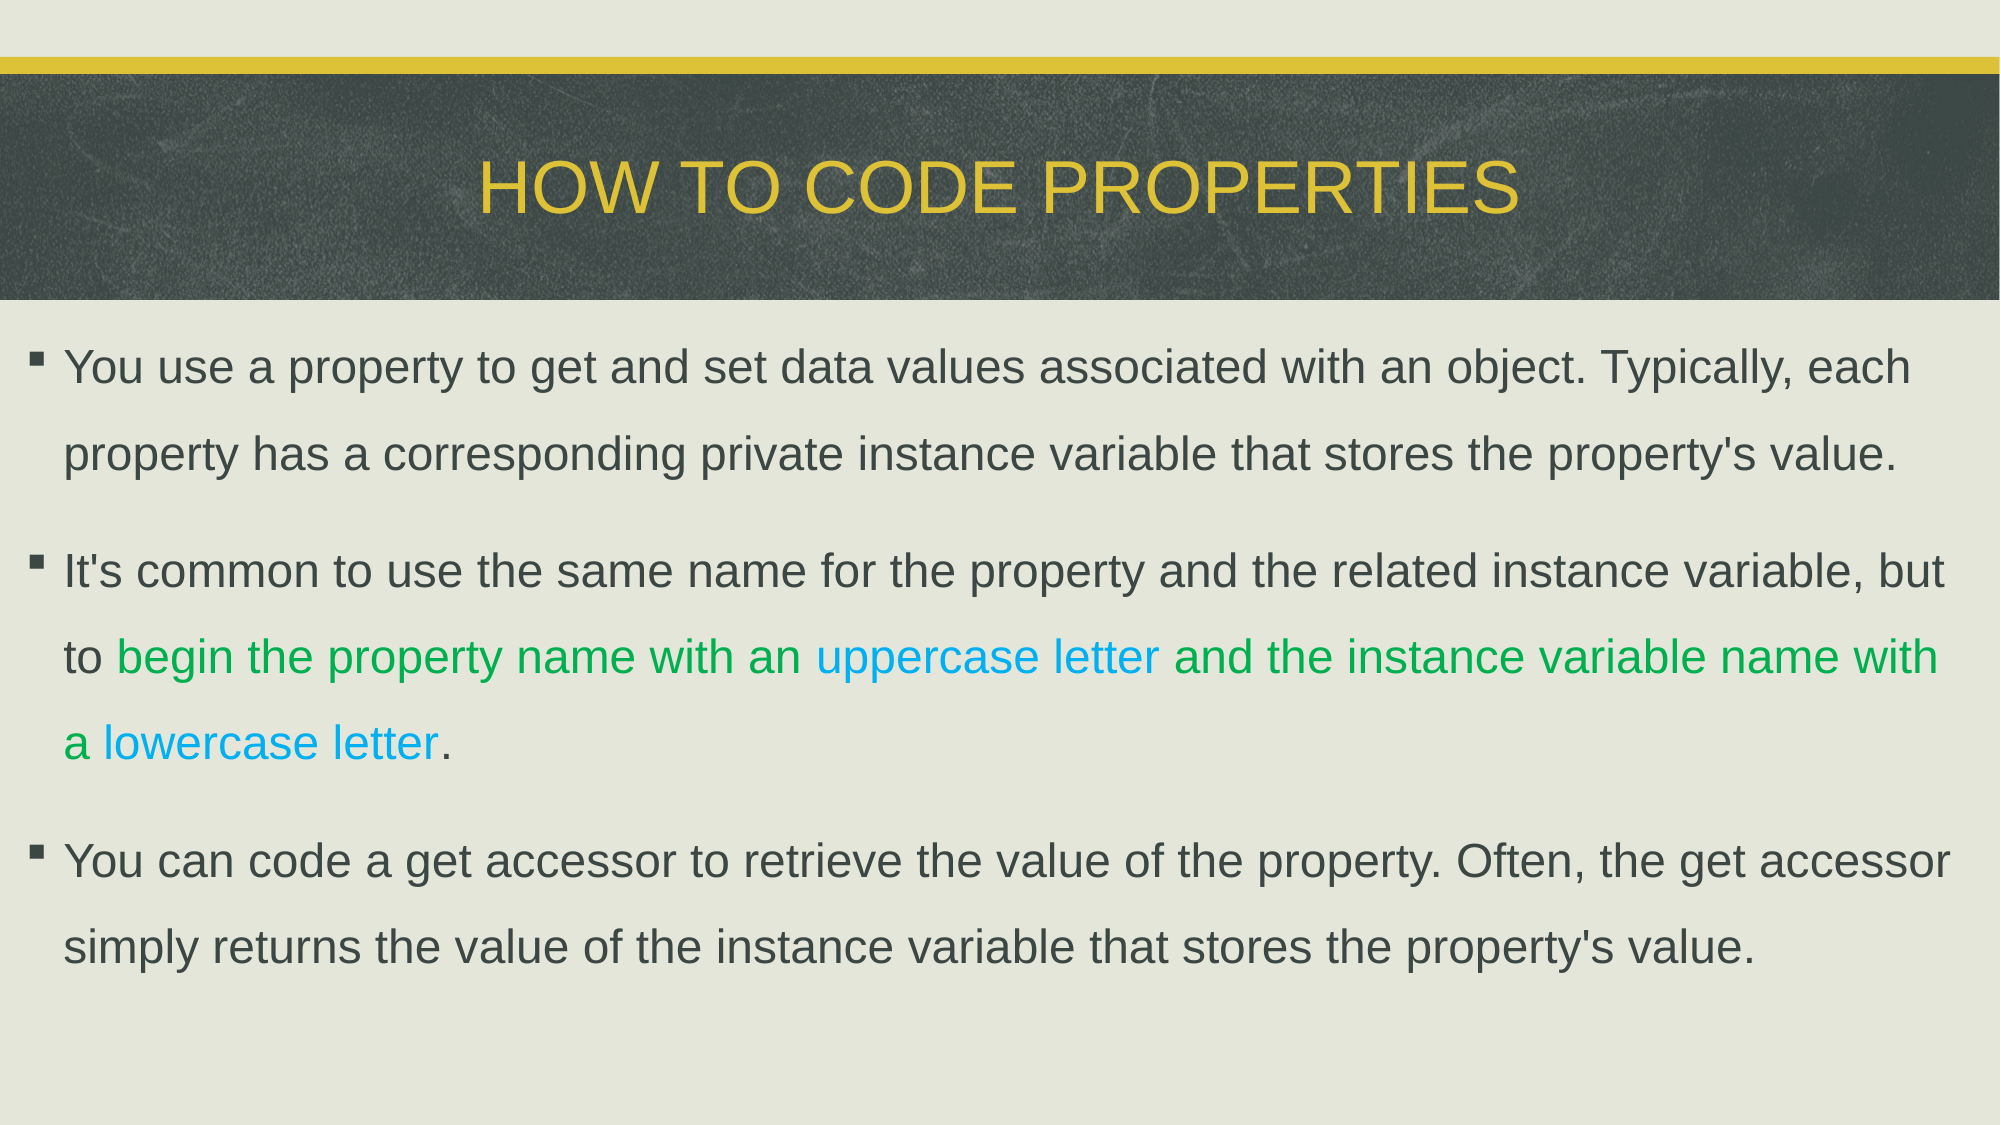

# How to code properties
You use a property to get and set data values associated with an object. Typically, each  property has a corresponding private instance variable that stores the property's value.
It's common to use the same name for the property and the related instance variable, but to begin the property name with an uppercase letter and the instance variable name with  a lowercase letter.
You can code a get accessor to retrieve the value of the property. Often, the get accessor simply returns the value of the instance variable that stores the property's value.